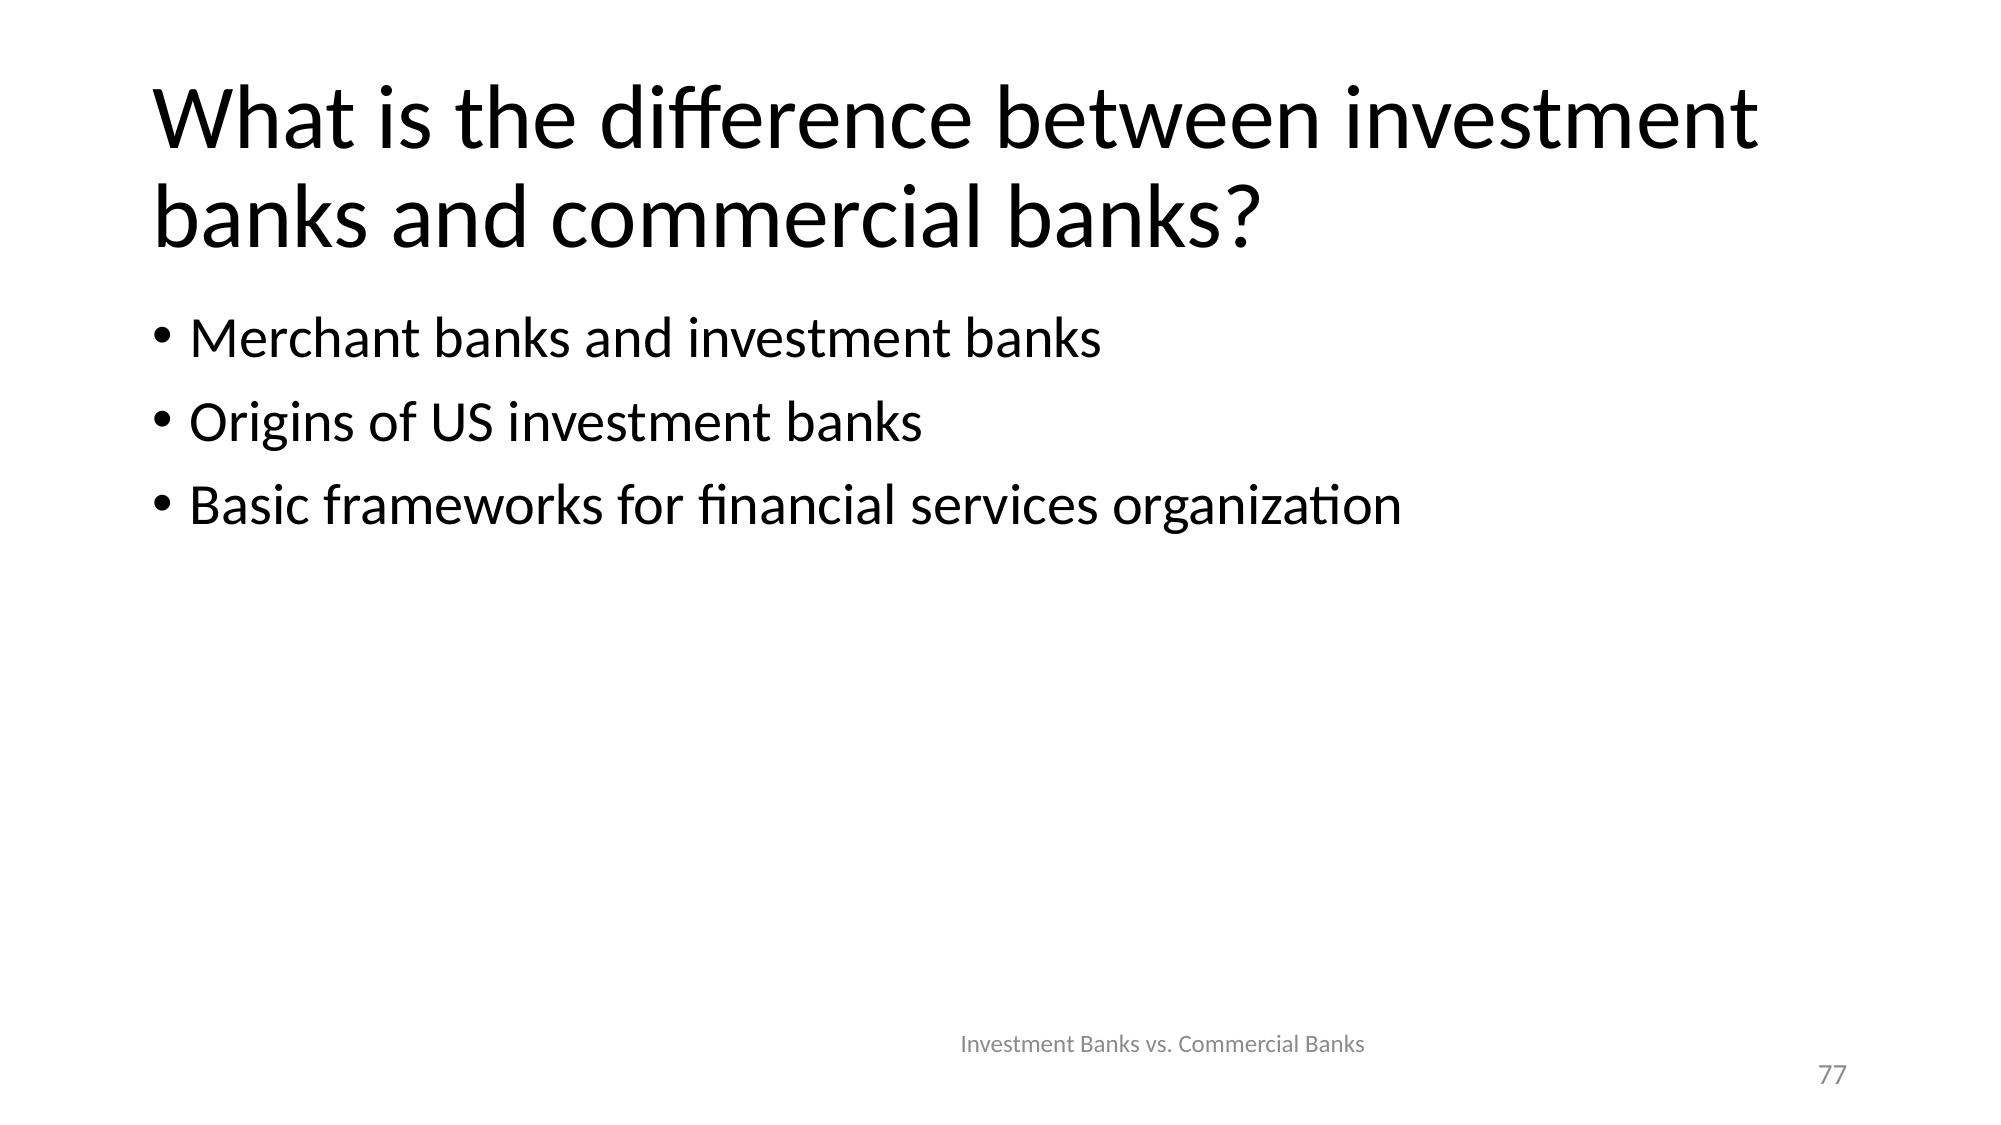

# What is the difference between investment banks and commercial banks?
Merchant banks and investment banks
Origins of US investment banks
Basic frameworks for financial services organization
Investment Banks vs. Commercial Banks
77